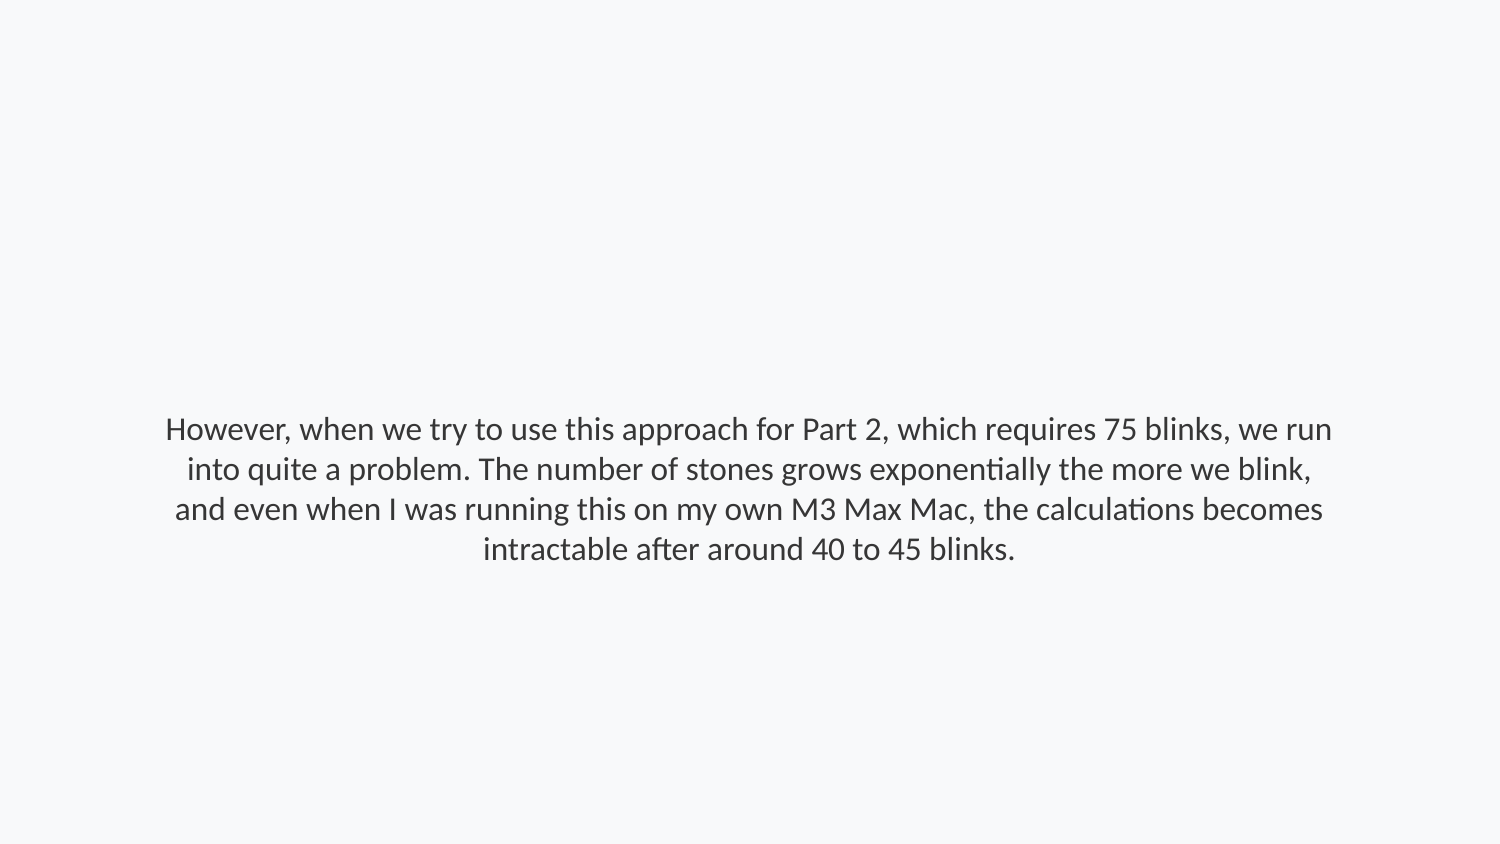

However, when we try to use this approach for Part 2, which requires 75 blinks, we run into quite a problem. The number of stones grows exponentially the more we blink, and even when I was running this on my own M3 Max Mac, the calculations becomes intractable after around 40 to 45 blinks.
Step 151 of 264